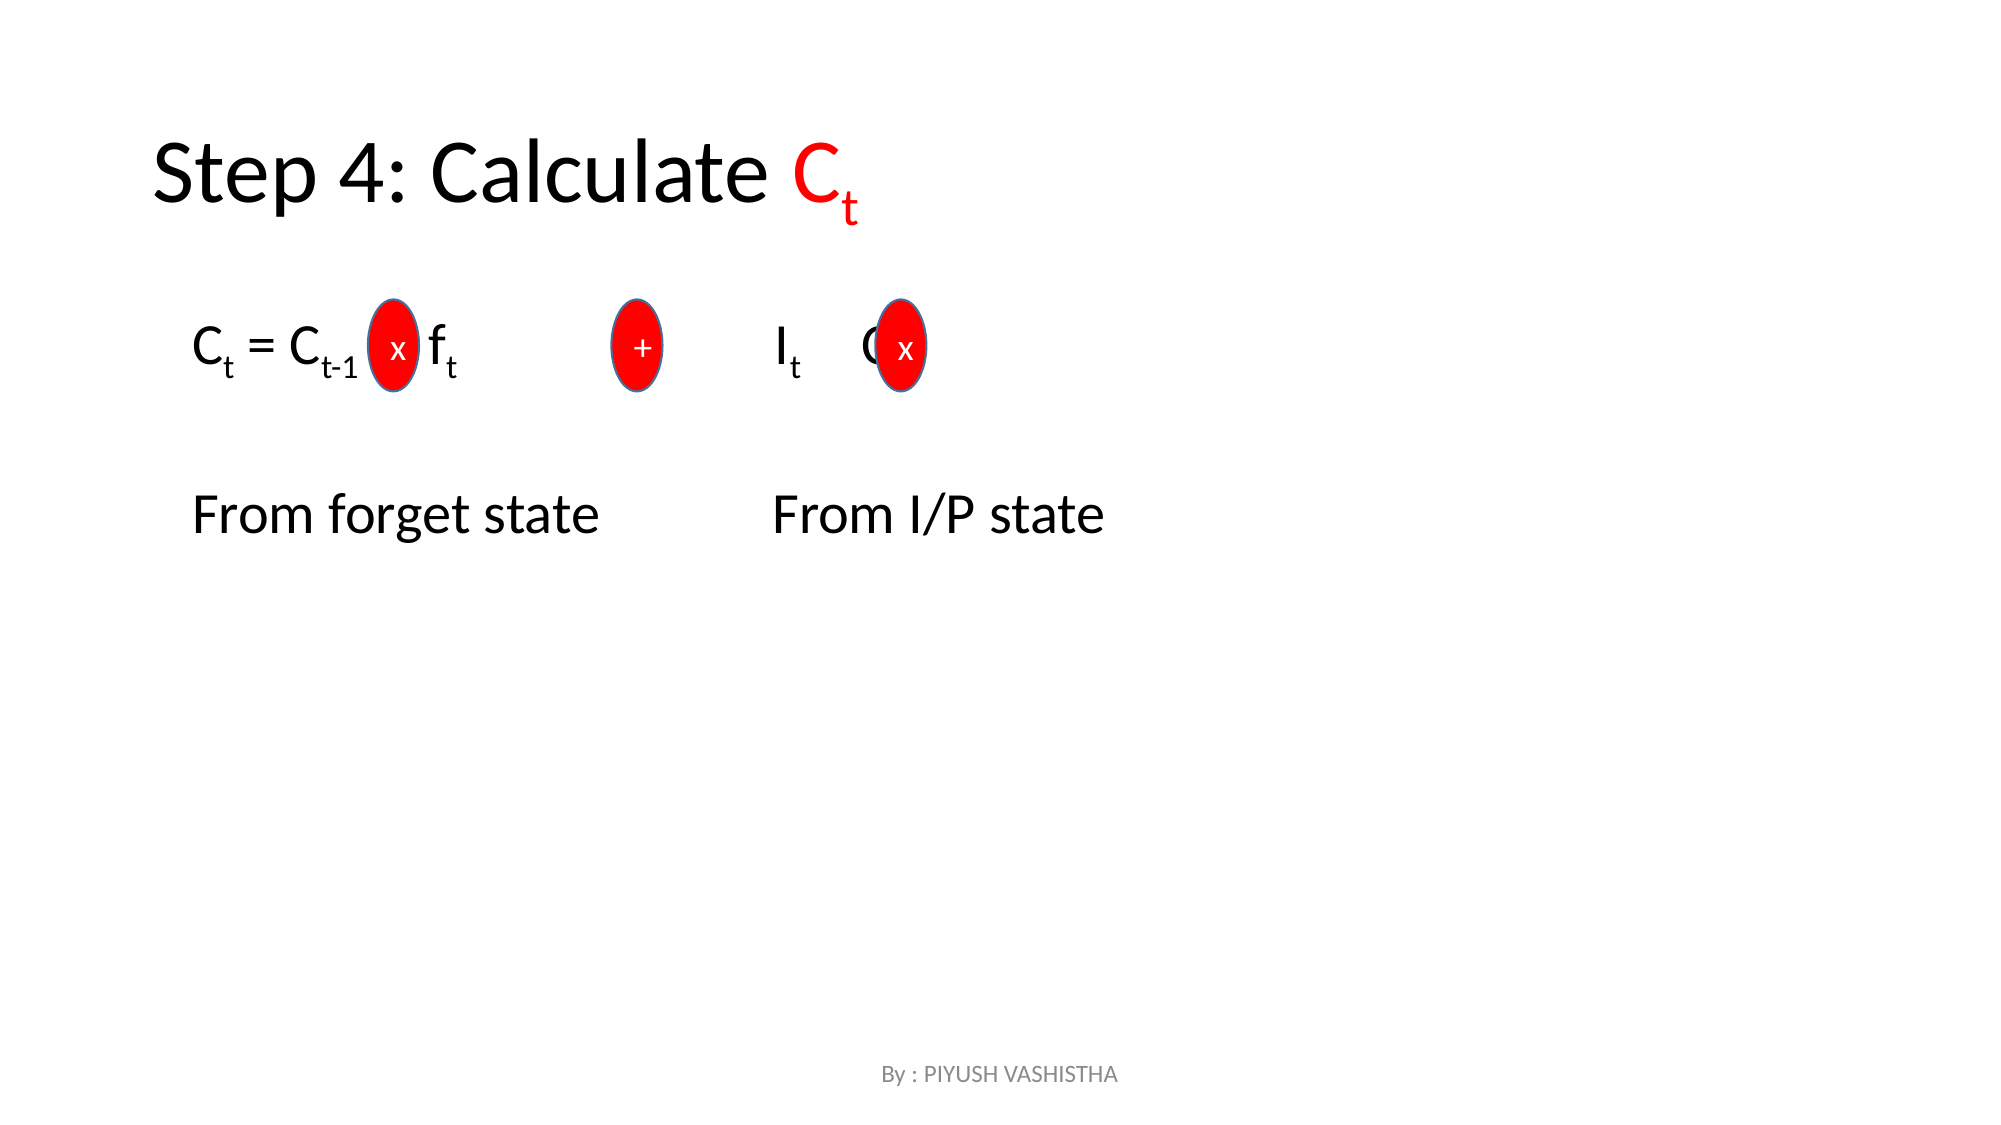

# Step 4: Calculate Ct
+
x
   Ct = Ct-1         ft                                         It     Ct~

   From forget state             From I/P state
x
By : PIYUSH VASHISTHA